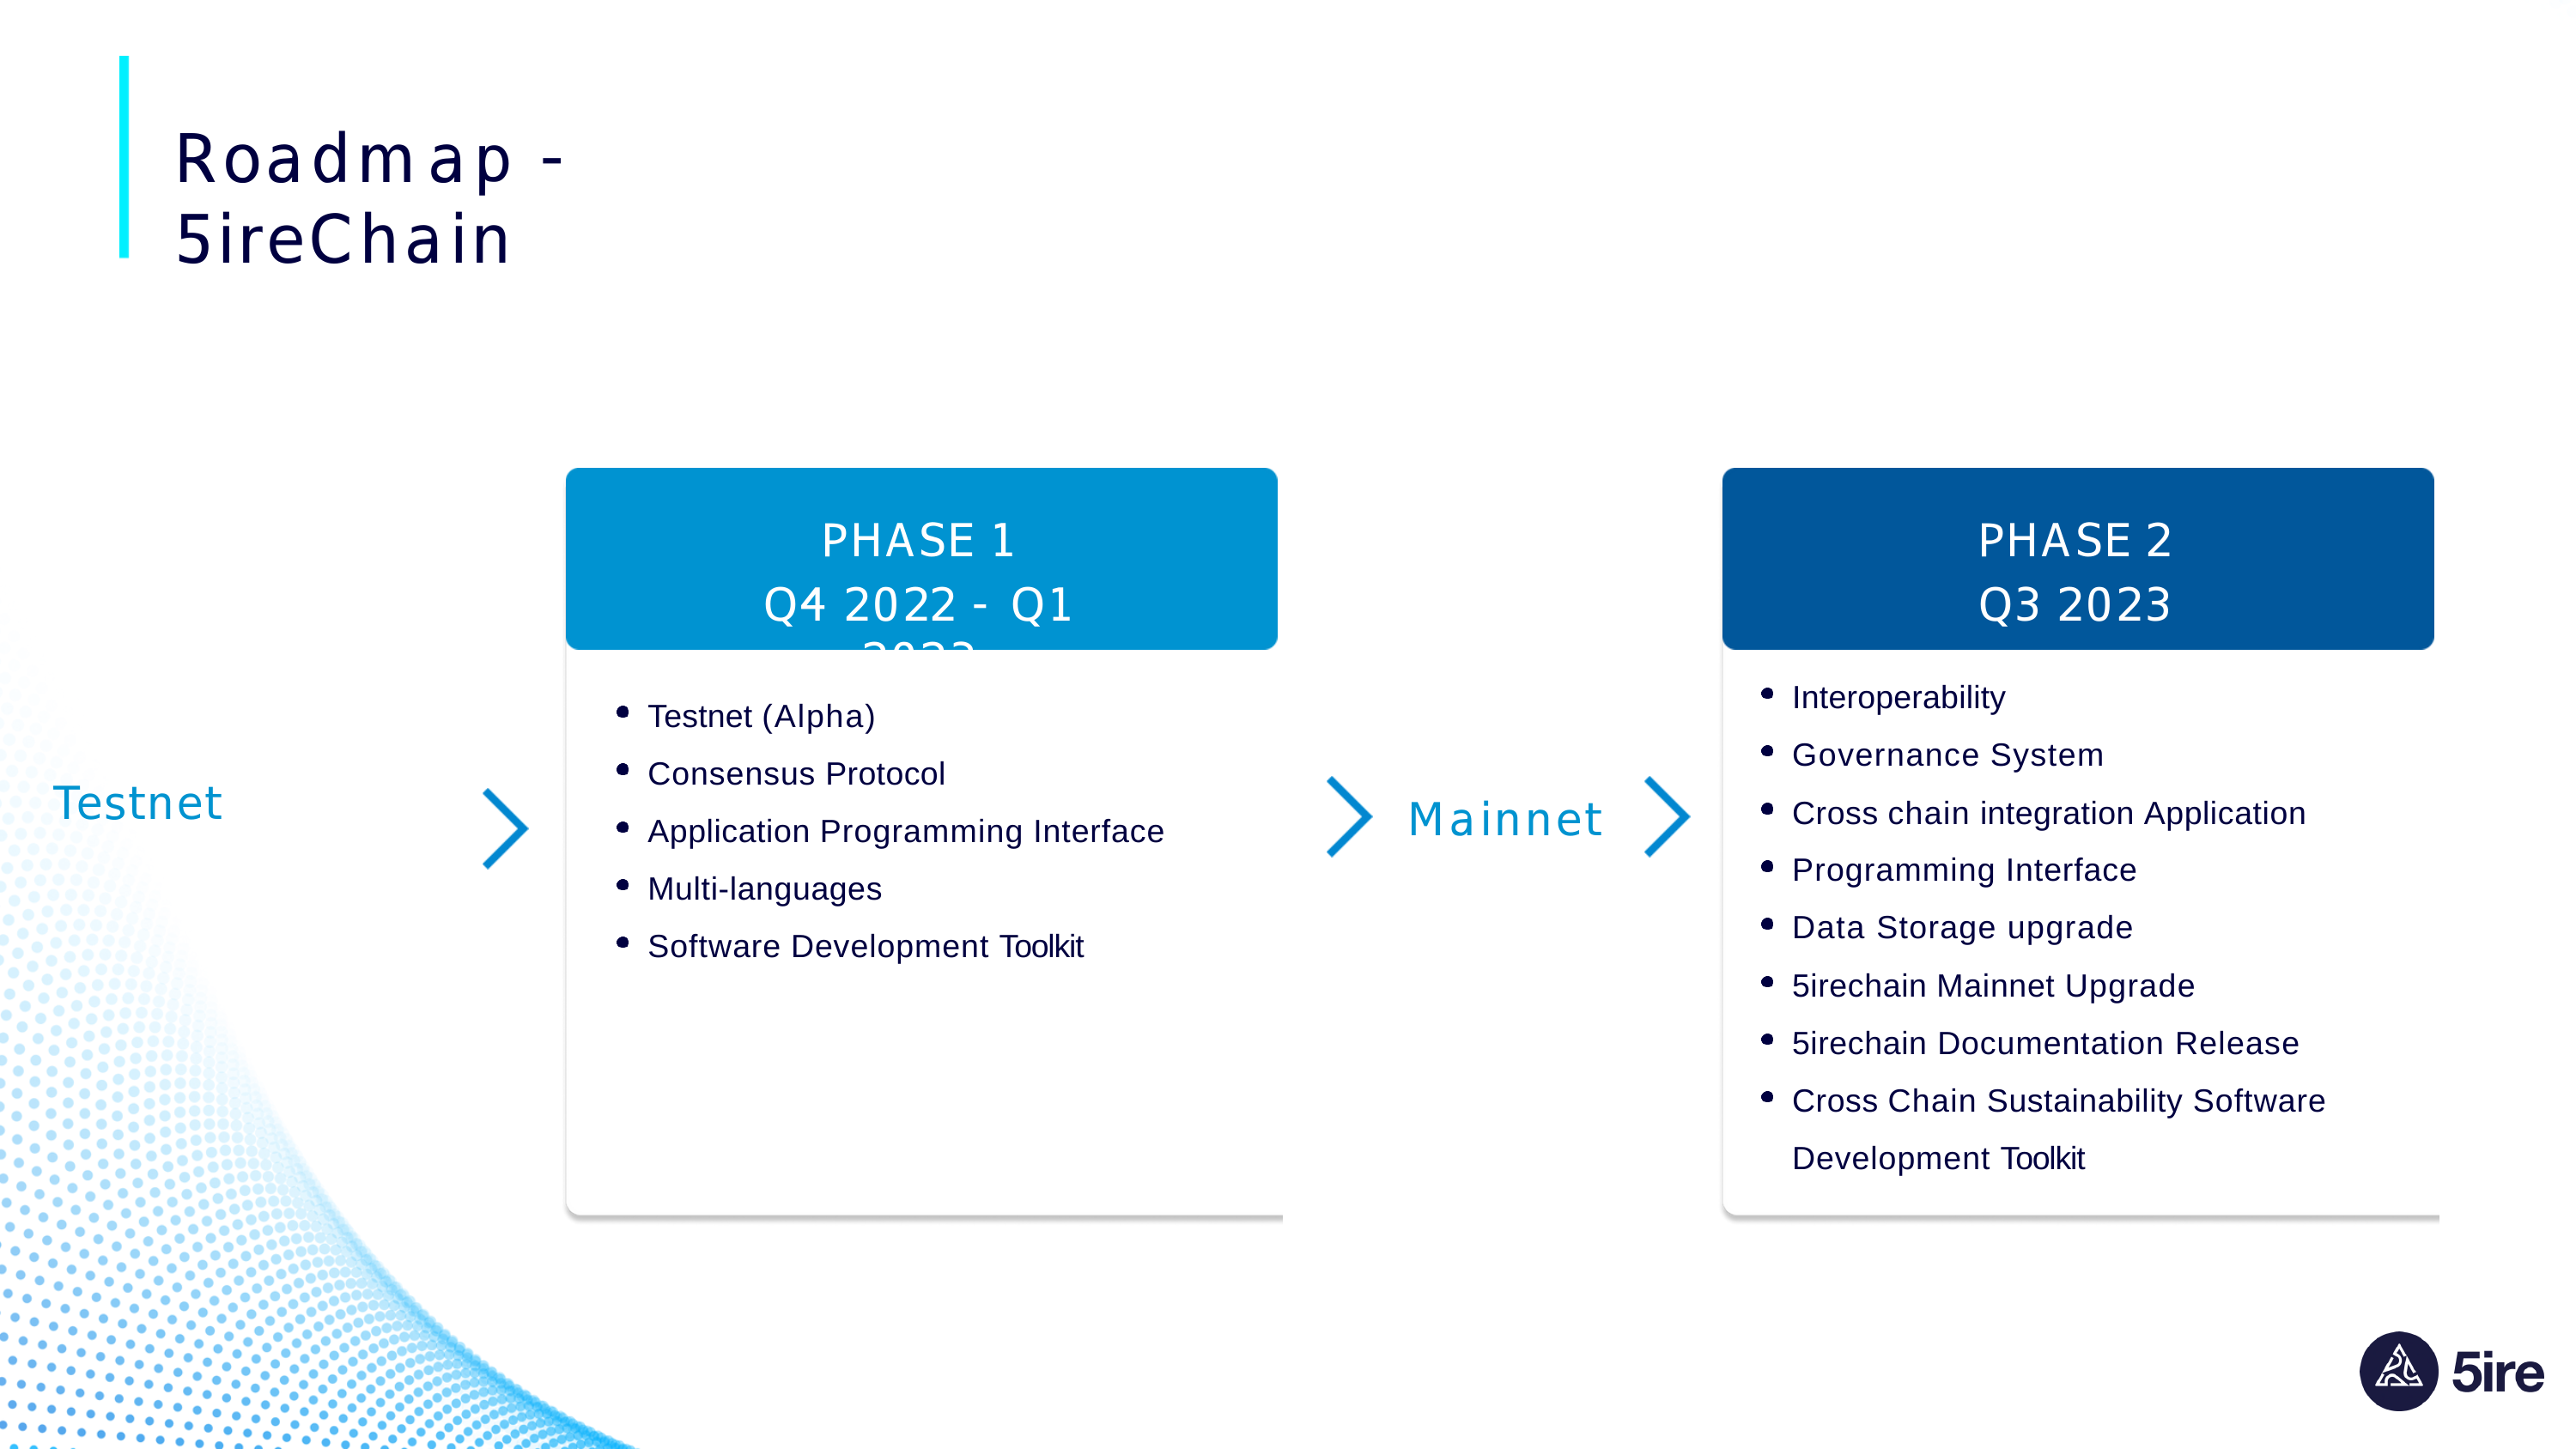

# Roadmap - 5ireChain
PHASE 1
Q4 2022 - Q1 2023
PHASE 2
Q3 2023
Interoperability  Governance System
Cross chain integration Application  Programming Interface
Data Storage upgrade  5irechain Mainnet Upgrade
5irechain Documentation Release  Cross Chain Sustainability Software  Development Toolkit
Testnet (Alpha)  Consensus Protocol
Application Programming Interface  Multi-languages
Software Development Toolkit
Testnet
Mainnet